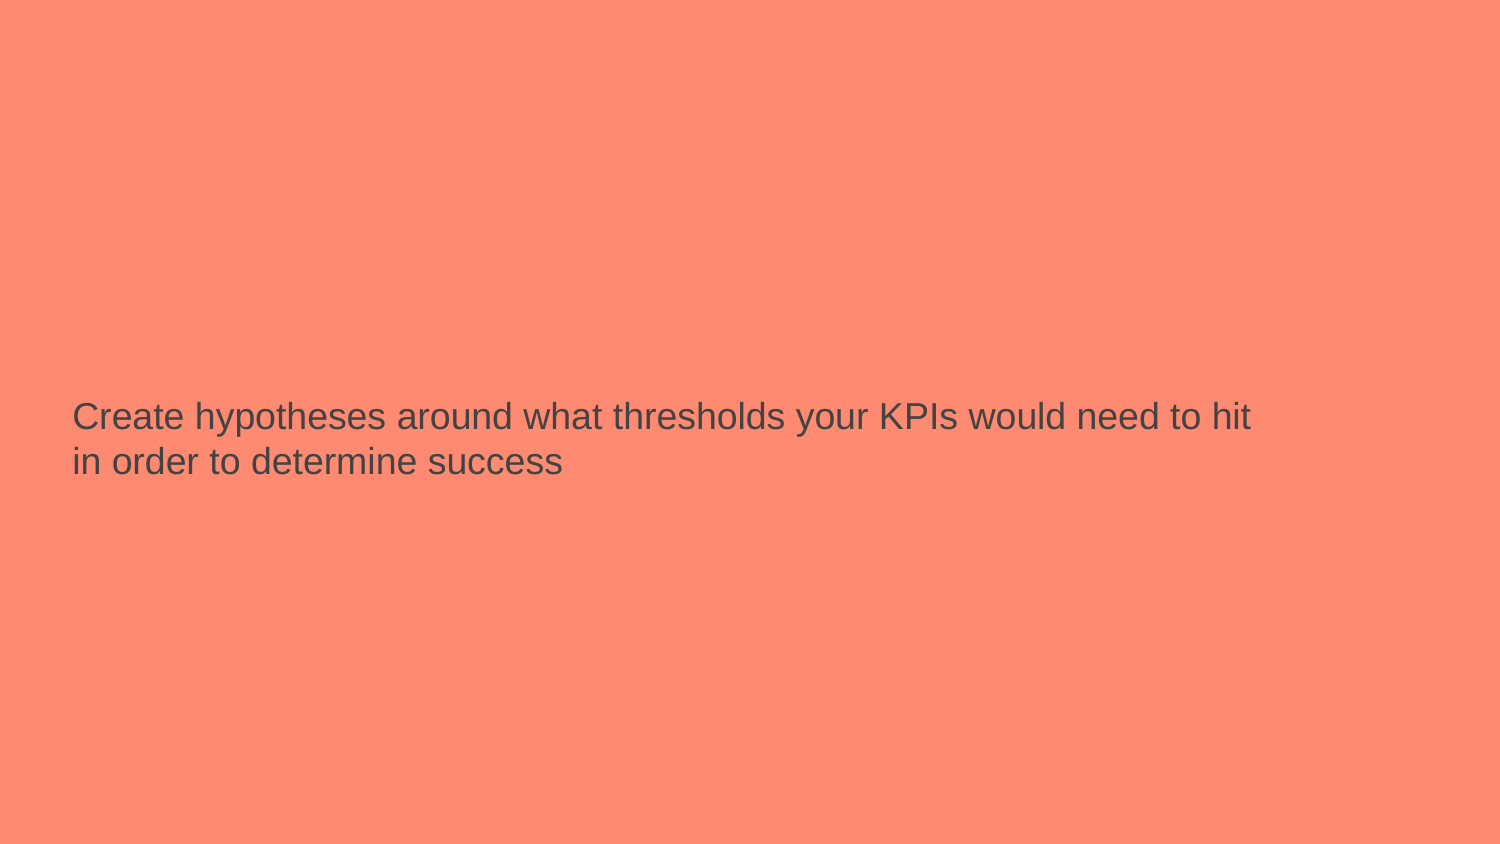

# Create hypotheses around what thresholds your KPIs would need to hit in order to determine success